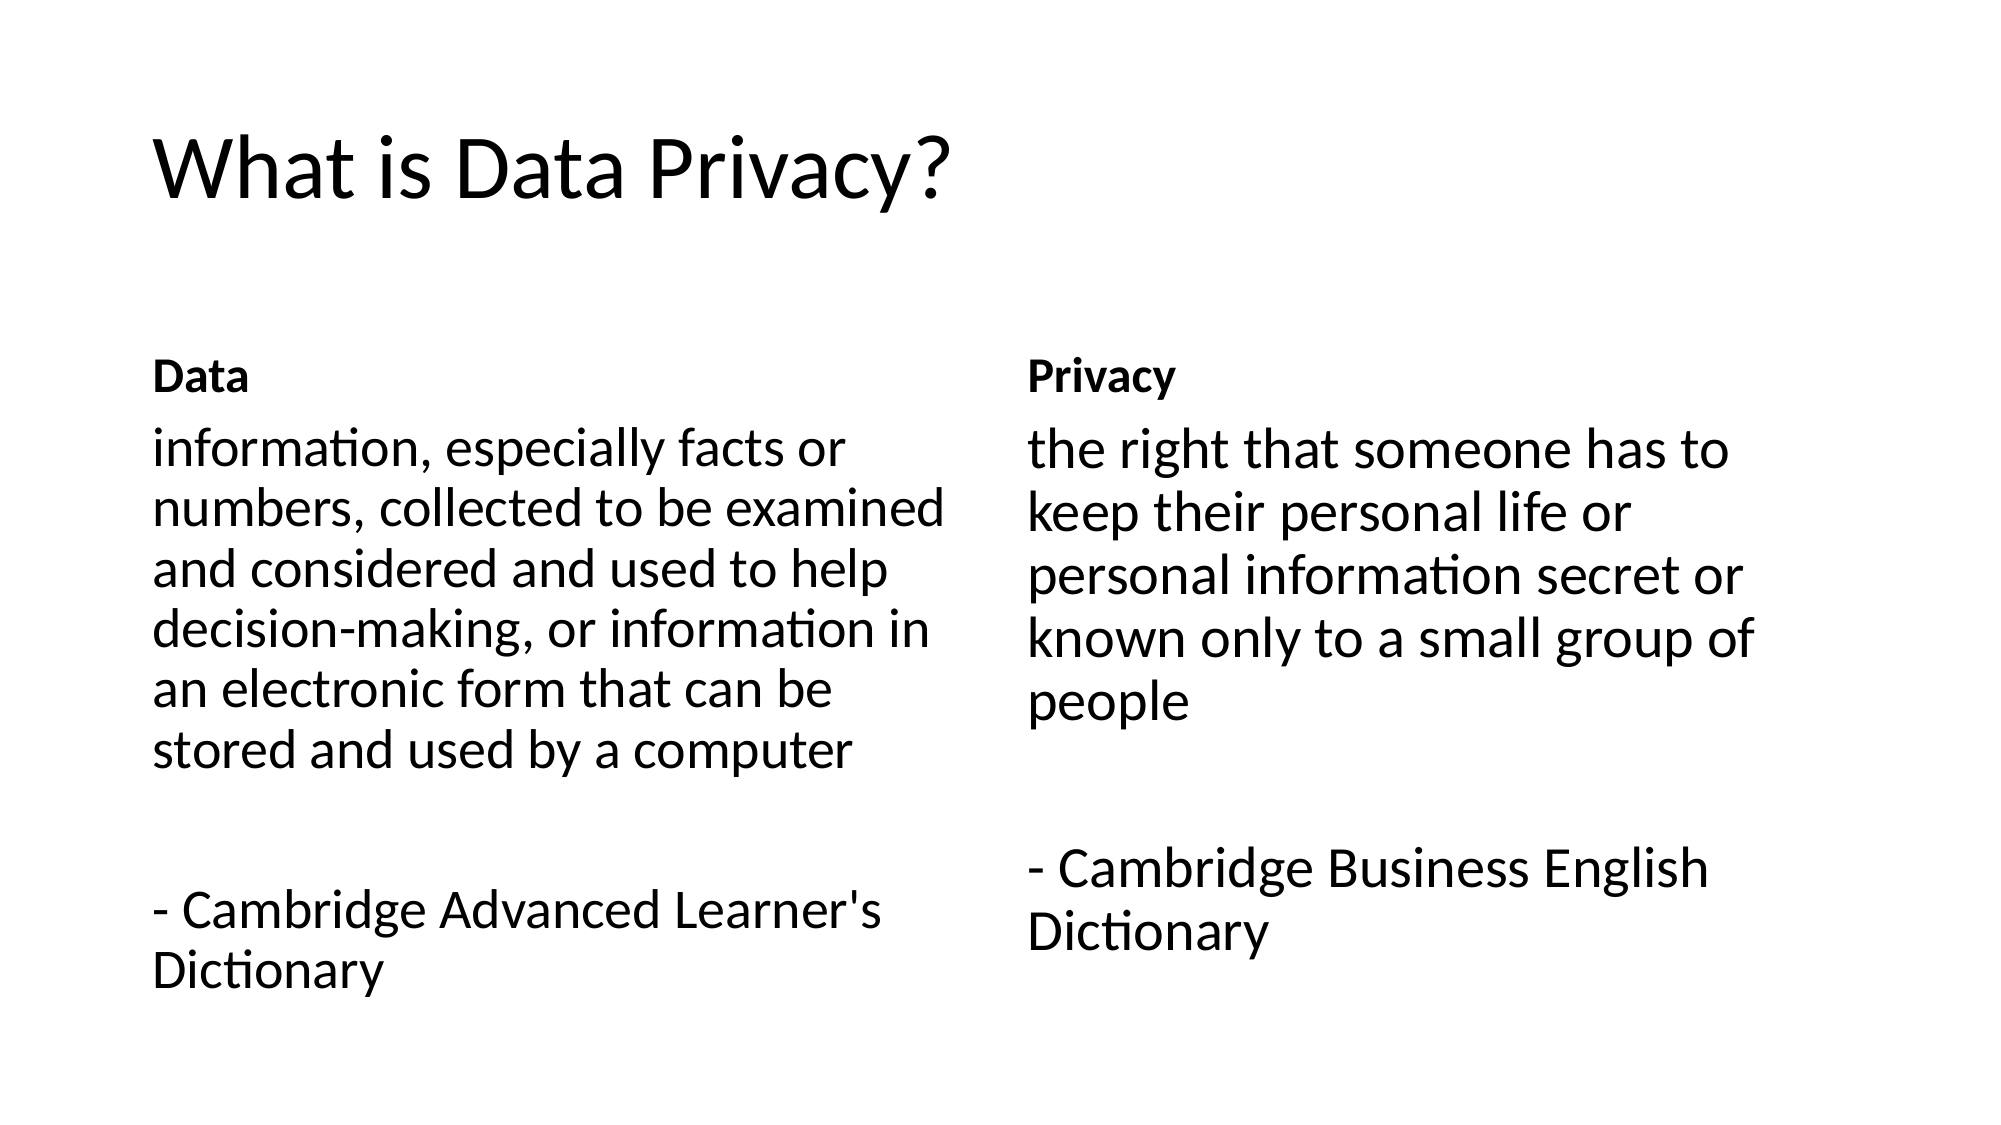

# What is Data Privacy?
Data
Privacy
information, especially facts or numbers, collected to be examined and considered and used to help decision-making, or information in an electronic form that can be stored and used by a computer

- Cambridge Advanced Learner's Dictionary
the right that someone has to keep their personal life or personal information secret or known only to a small group of people

- Cambridge Business English Dictionary